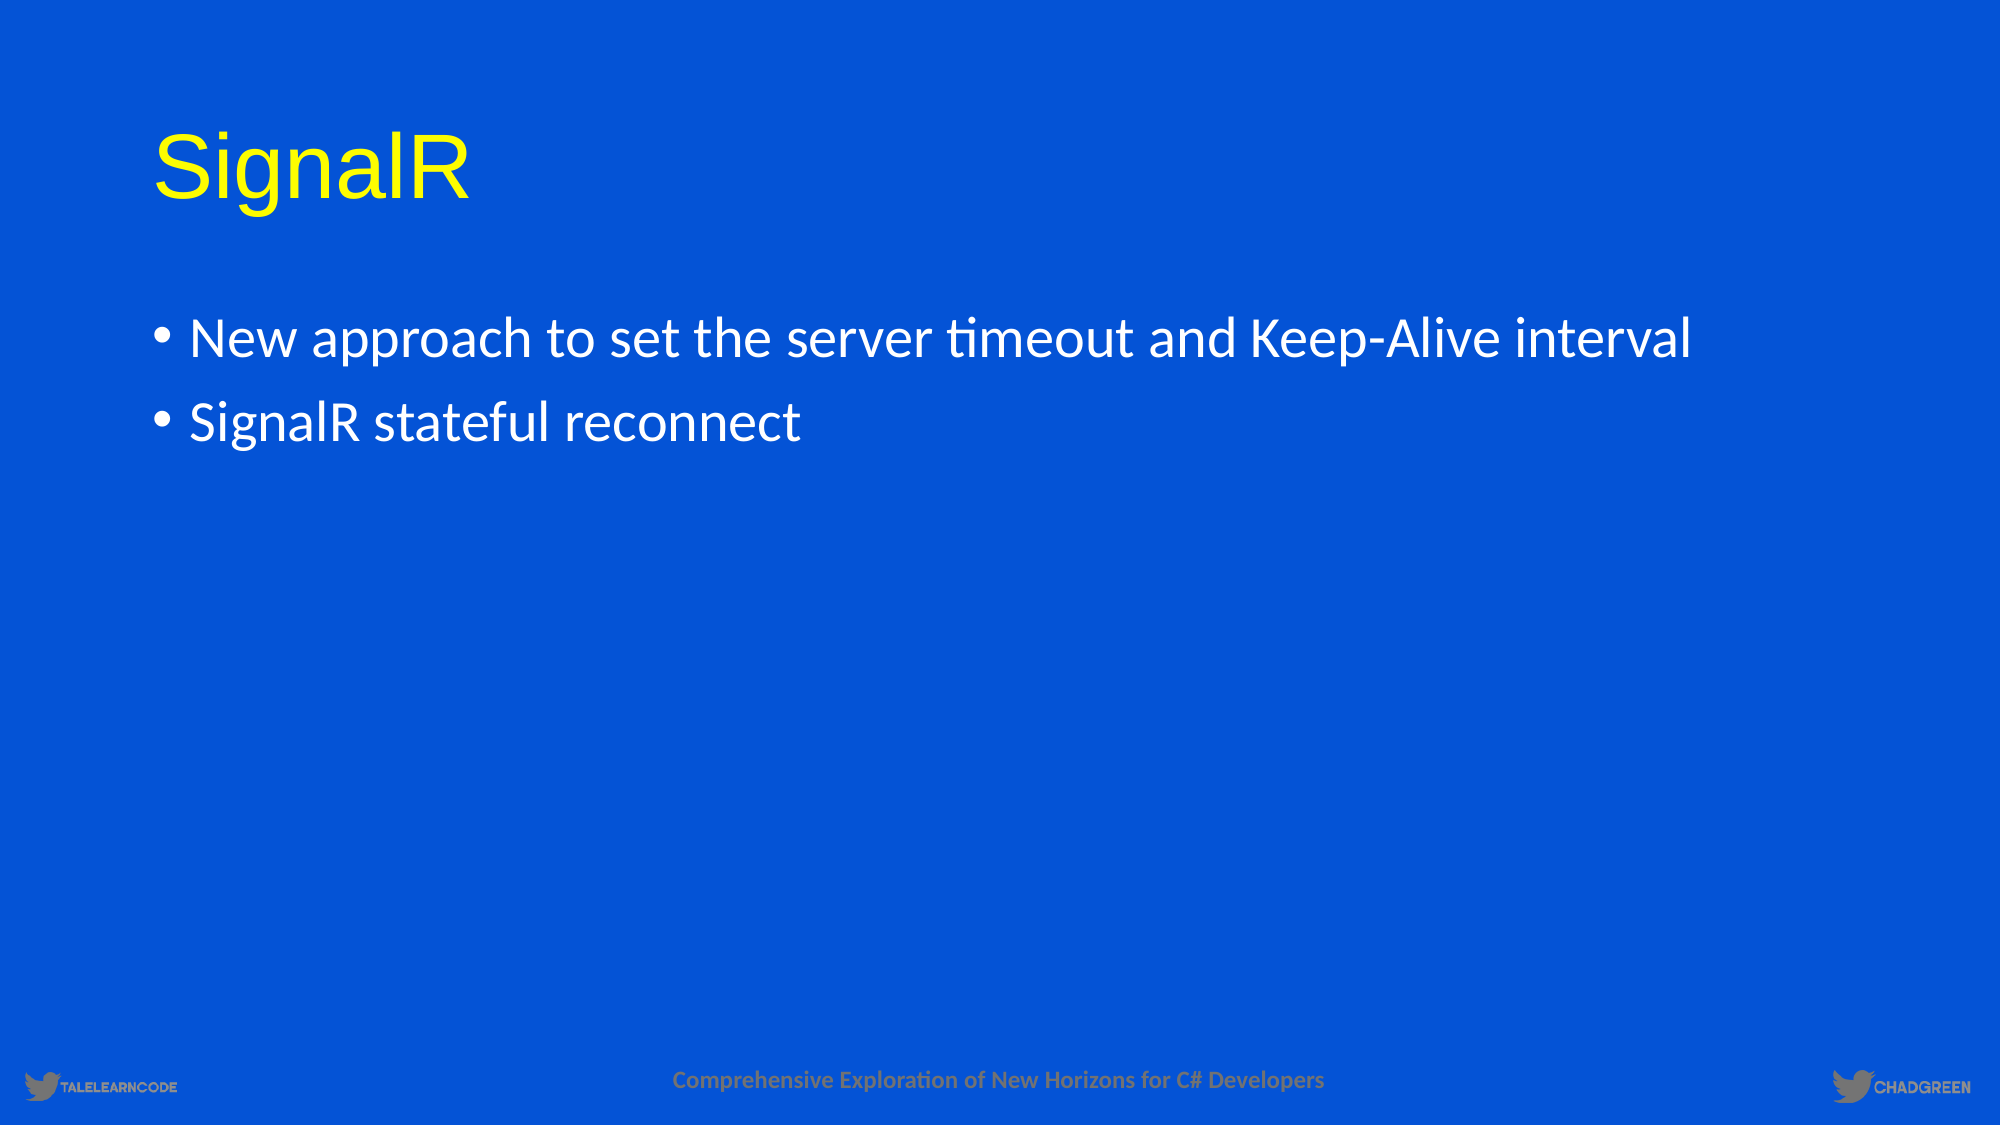

# SignalR
New approach to set the server timeout and Keep-Alive interval
SignalR stateful reconnect